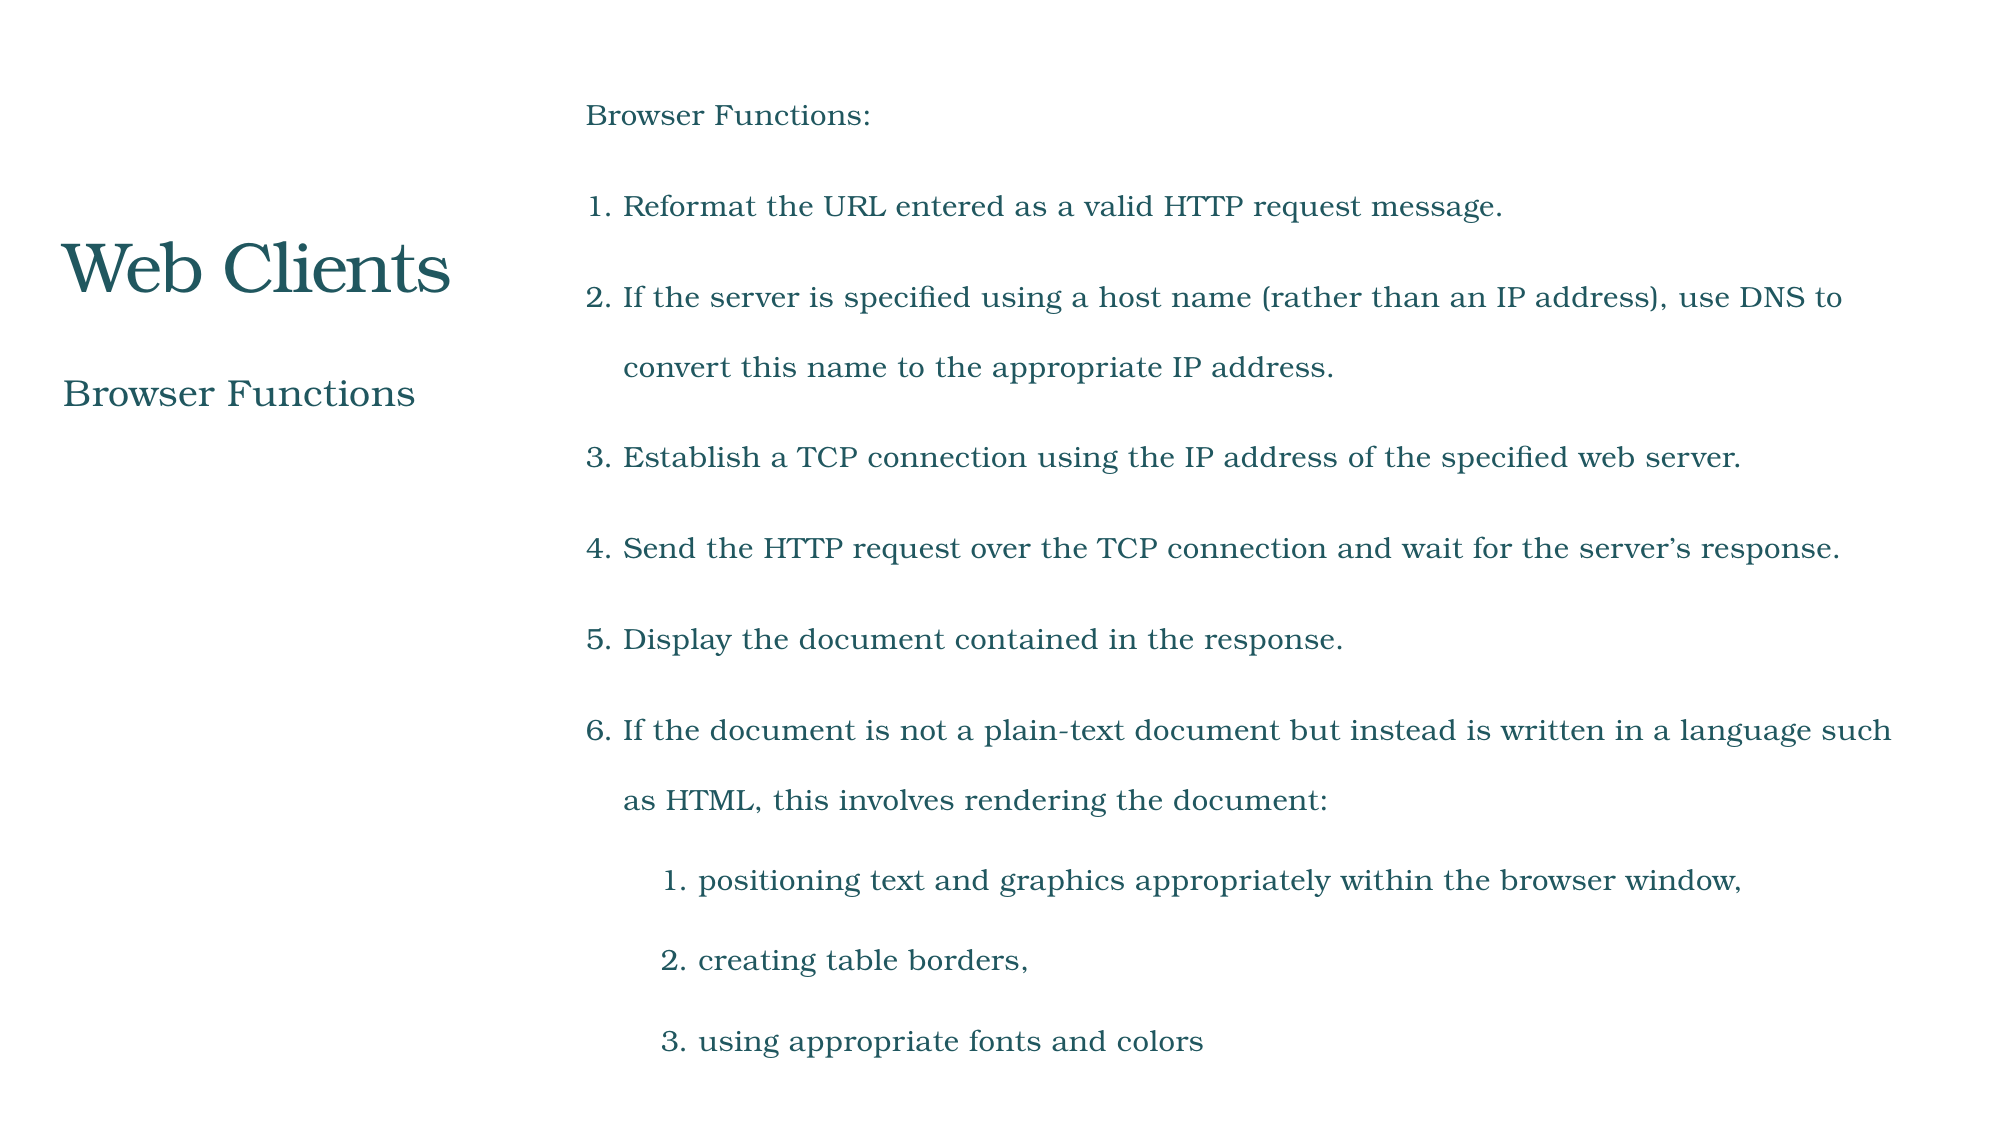

Browser Functions:
Reformat the URL entered as a valid HTTP request message.
If the server is specified using a host name (rather than an IP address), use DNS to convert this name to the appropriate IP address.
Establish a TCP connection using the IP address of the specified web server.
Send the HTTP request over the TCP connection and wait for the server’s response.
Display the document contained in the response.
If the document is not a plain-text document but instead is written in a language such as HTML, this involves rendering the document:
positioning text and graphics appropriately within the browser window,
creating table borders,
using appropriate fonts and colors
# Web Clients
Browser Functions